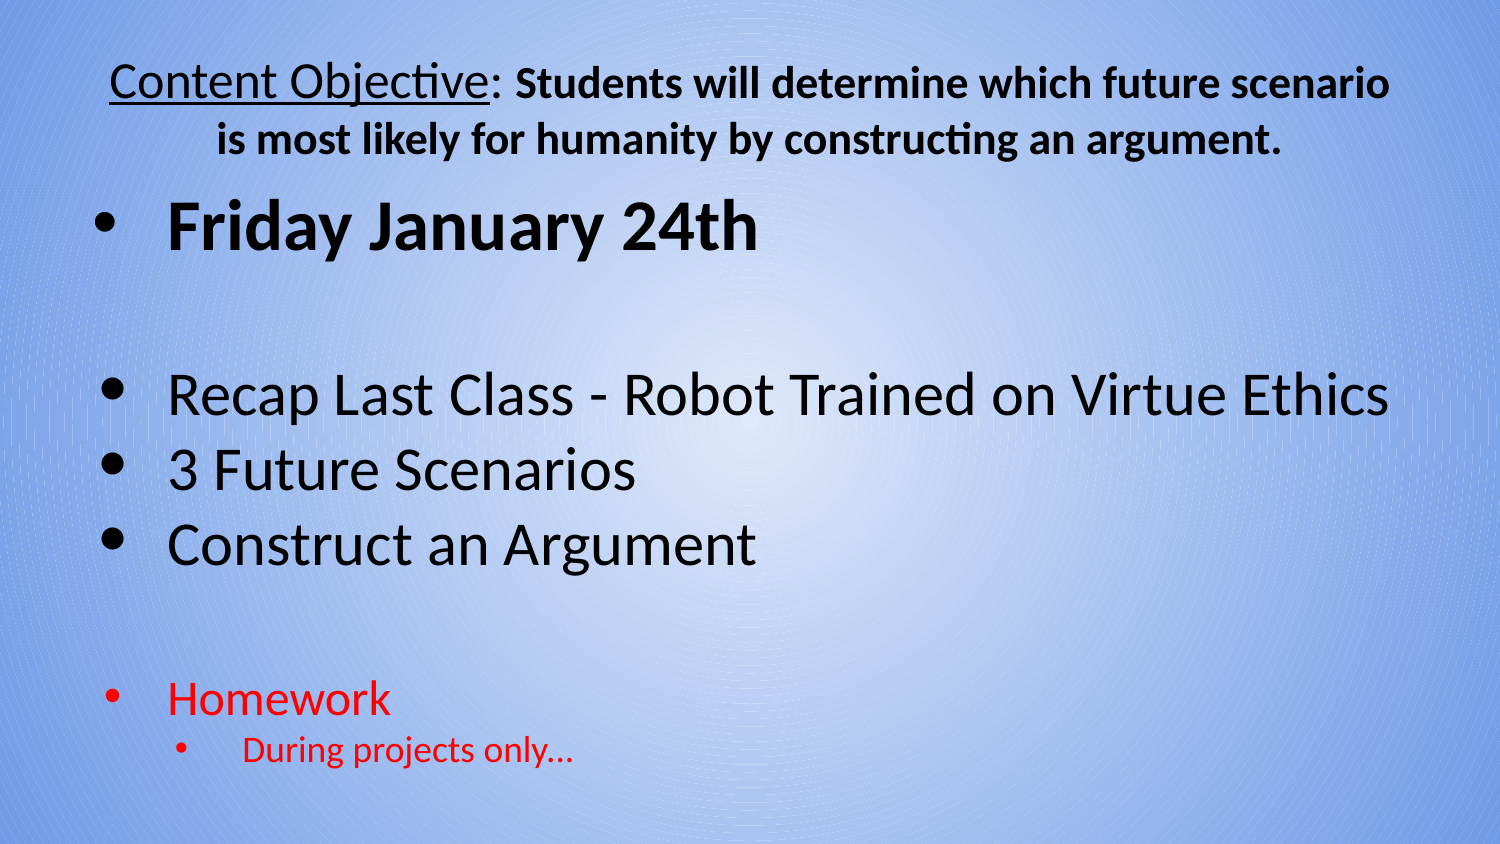

Content Objective: Students will determine which future scenario is most likely for humanity by constructing an argument.
Friday January 24th

Recap Last Class - Robot Trained on Virtue Ethics
3 Future Scenarios
Construct an Argument

Homework
During projects only...